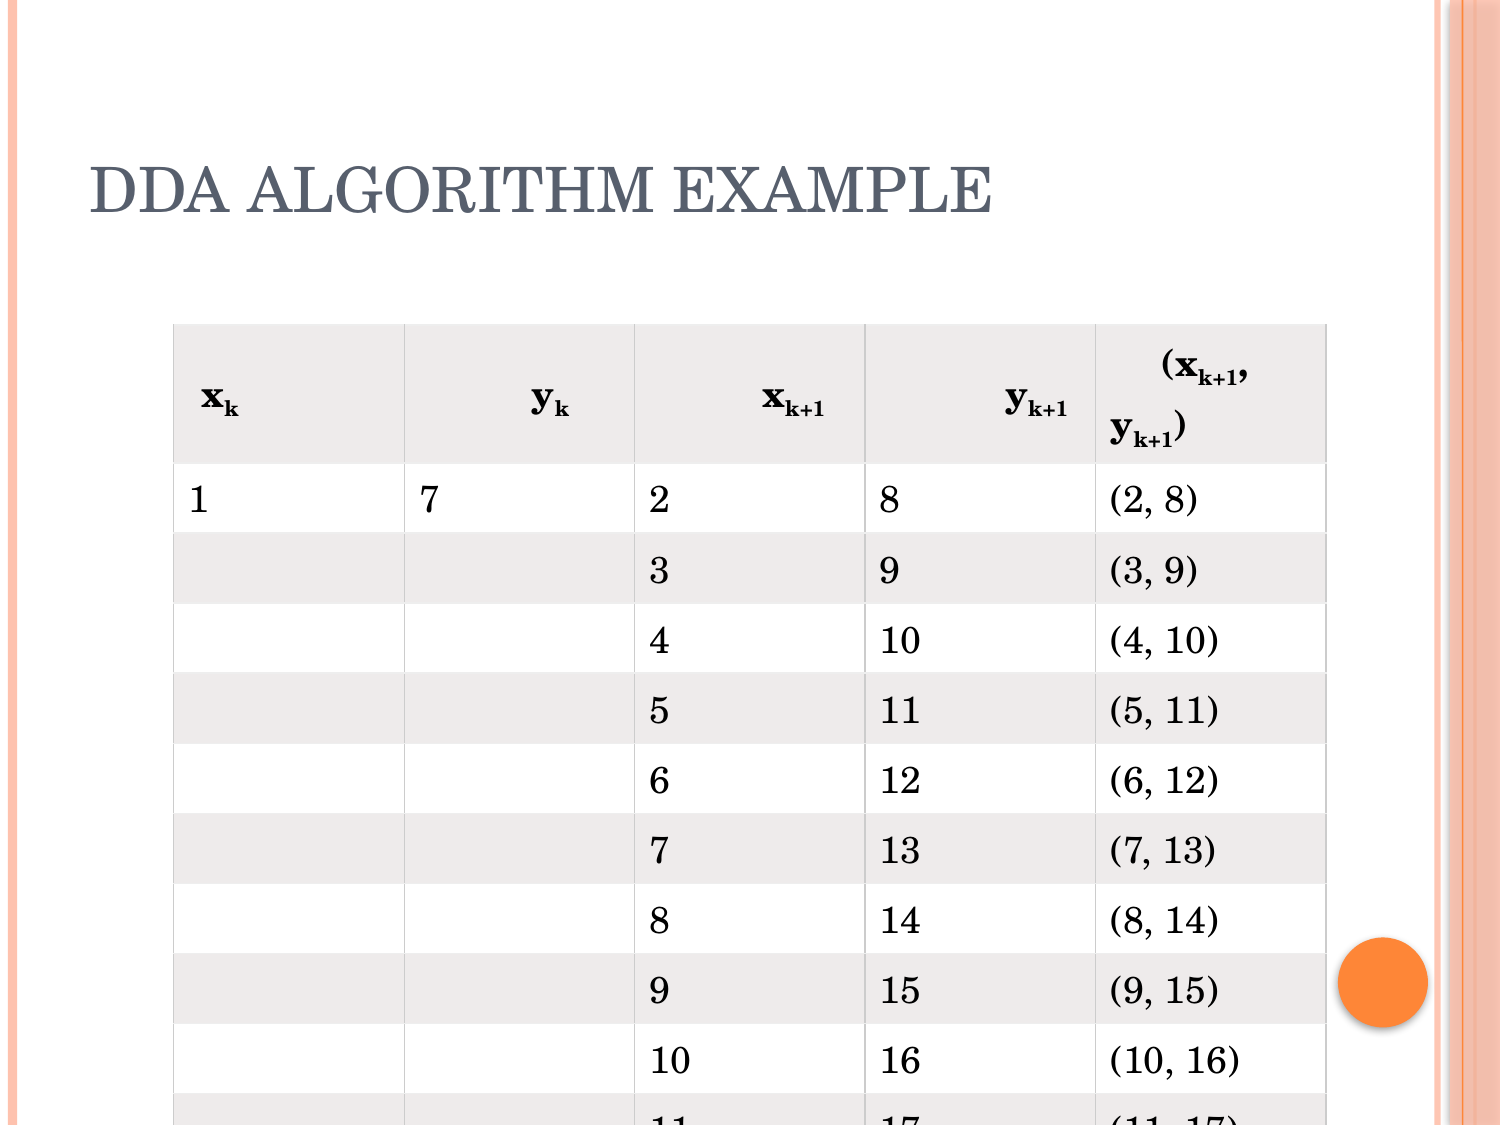

# Dda algorithm example
| xk | yk | xk+1 | yk+1 | (xk+1, yk+1) |
| --- | --- | --- | --- | --- |
| 1 | 7 | 2 | 8 | (2, 8) |
|  |  | 3 | 9 | (3, 9) |
|  |  | 4 | 10 | (4, 10) |
|  |  | 5 | 11 | (5, 11) |
|  |  | 6 | 12 | (6, 12) |
|  |  | 7 | 13 | (7, 13) |
|  |  | 8 | 14 | (8, 14) |
|  |  | 9 | 15 | (9, 15) |
|  |  | 10 | 16 | (10, 16) |
|  |  | 11 | 17 | (11, 17) |